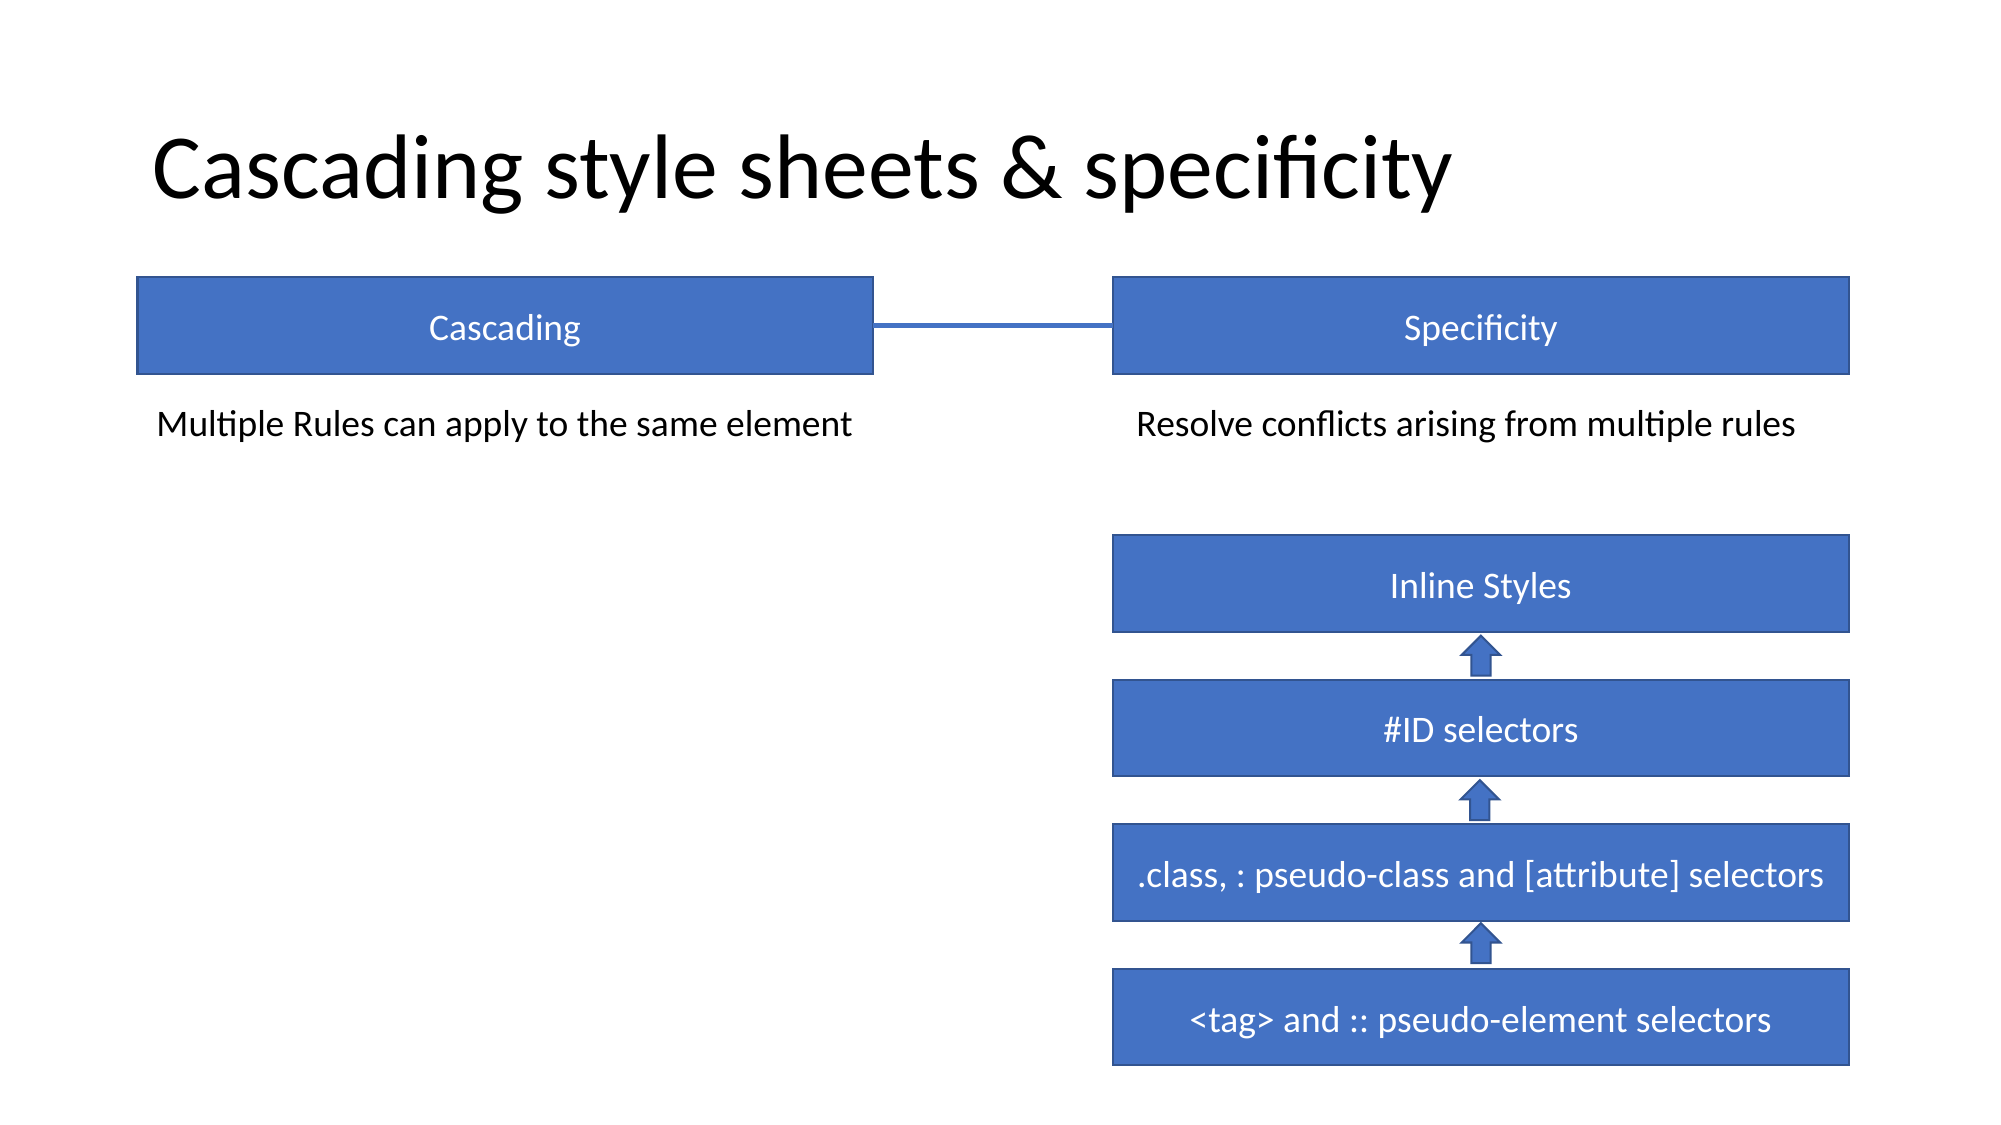

# Cascading style sheets & specificity
Cascading
Specificity
Multiple Rules can apply to the same element
Resolve conflicts arising from multiple rules
Inline Styles

#ID selectors

.class, : pseudo-class and [attribute] selectors

<tag> and :: pseudo-element selectors